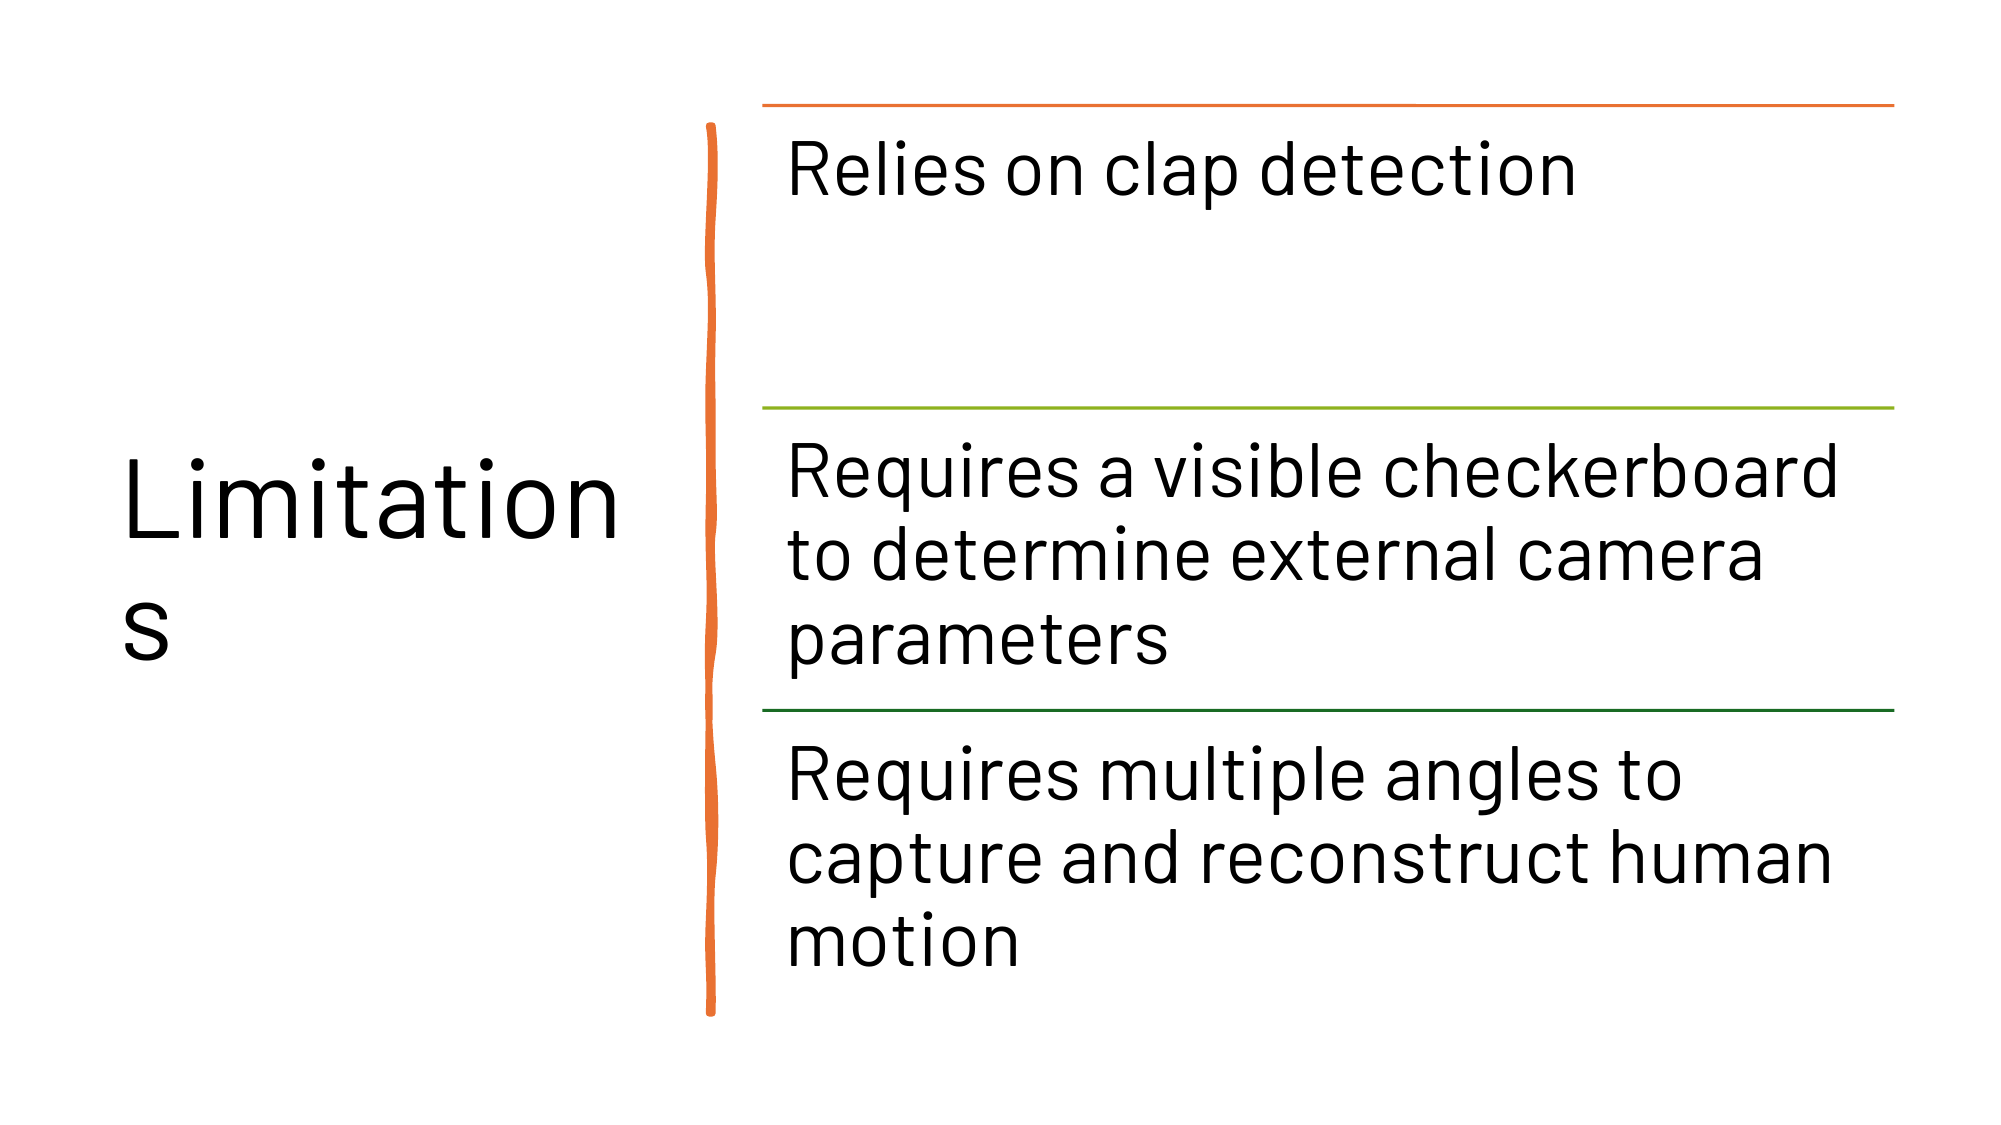

Relies on clap detection
Requires a visible checkerboard to determine external camera parameters
Requires multiple angles to capture and reconstruct human motion
# Limitations